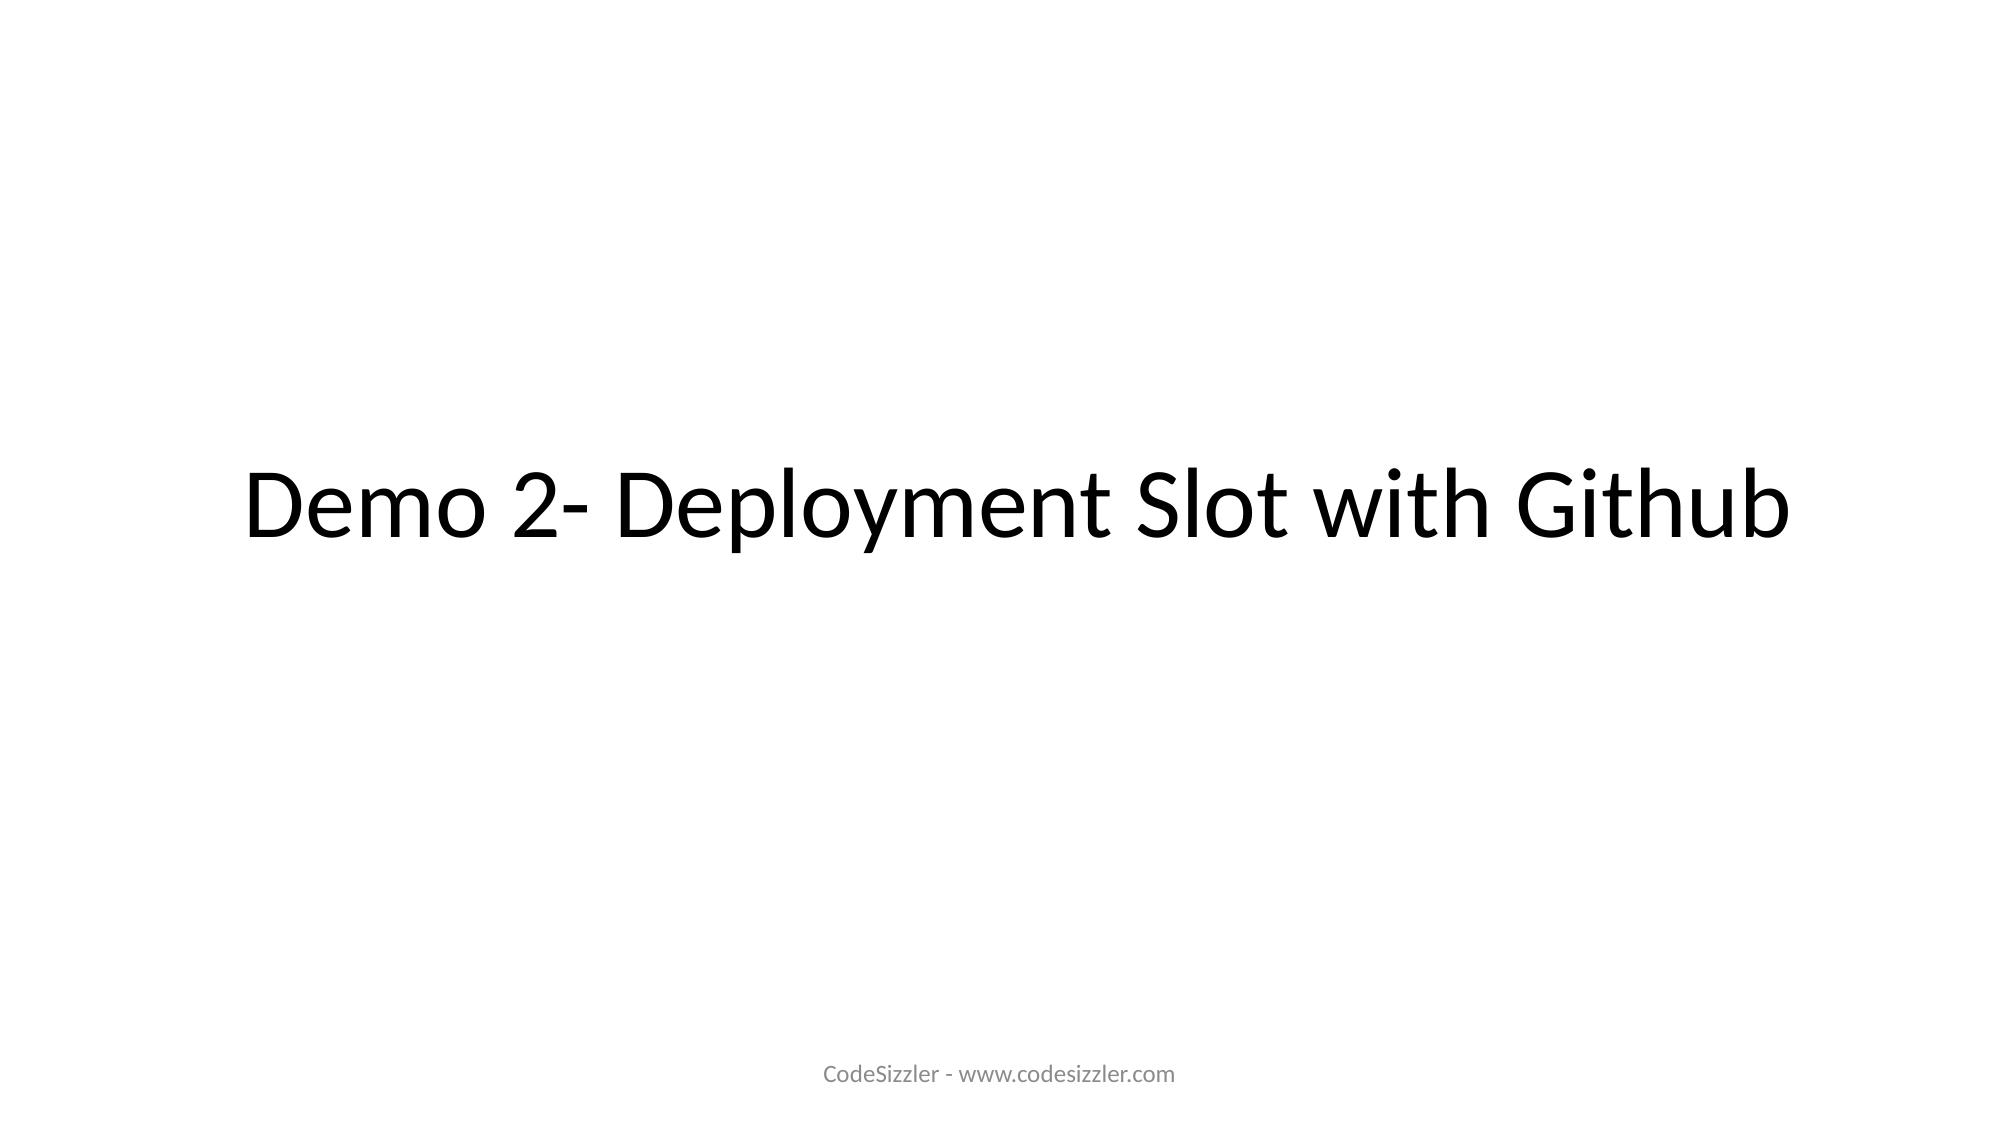

# Demo 2- Deployment Slot with Github
CodeSizzler - www.codesizzler.com